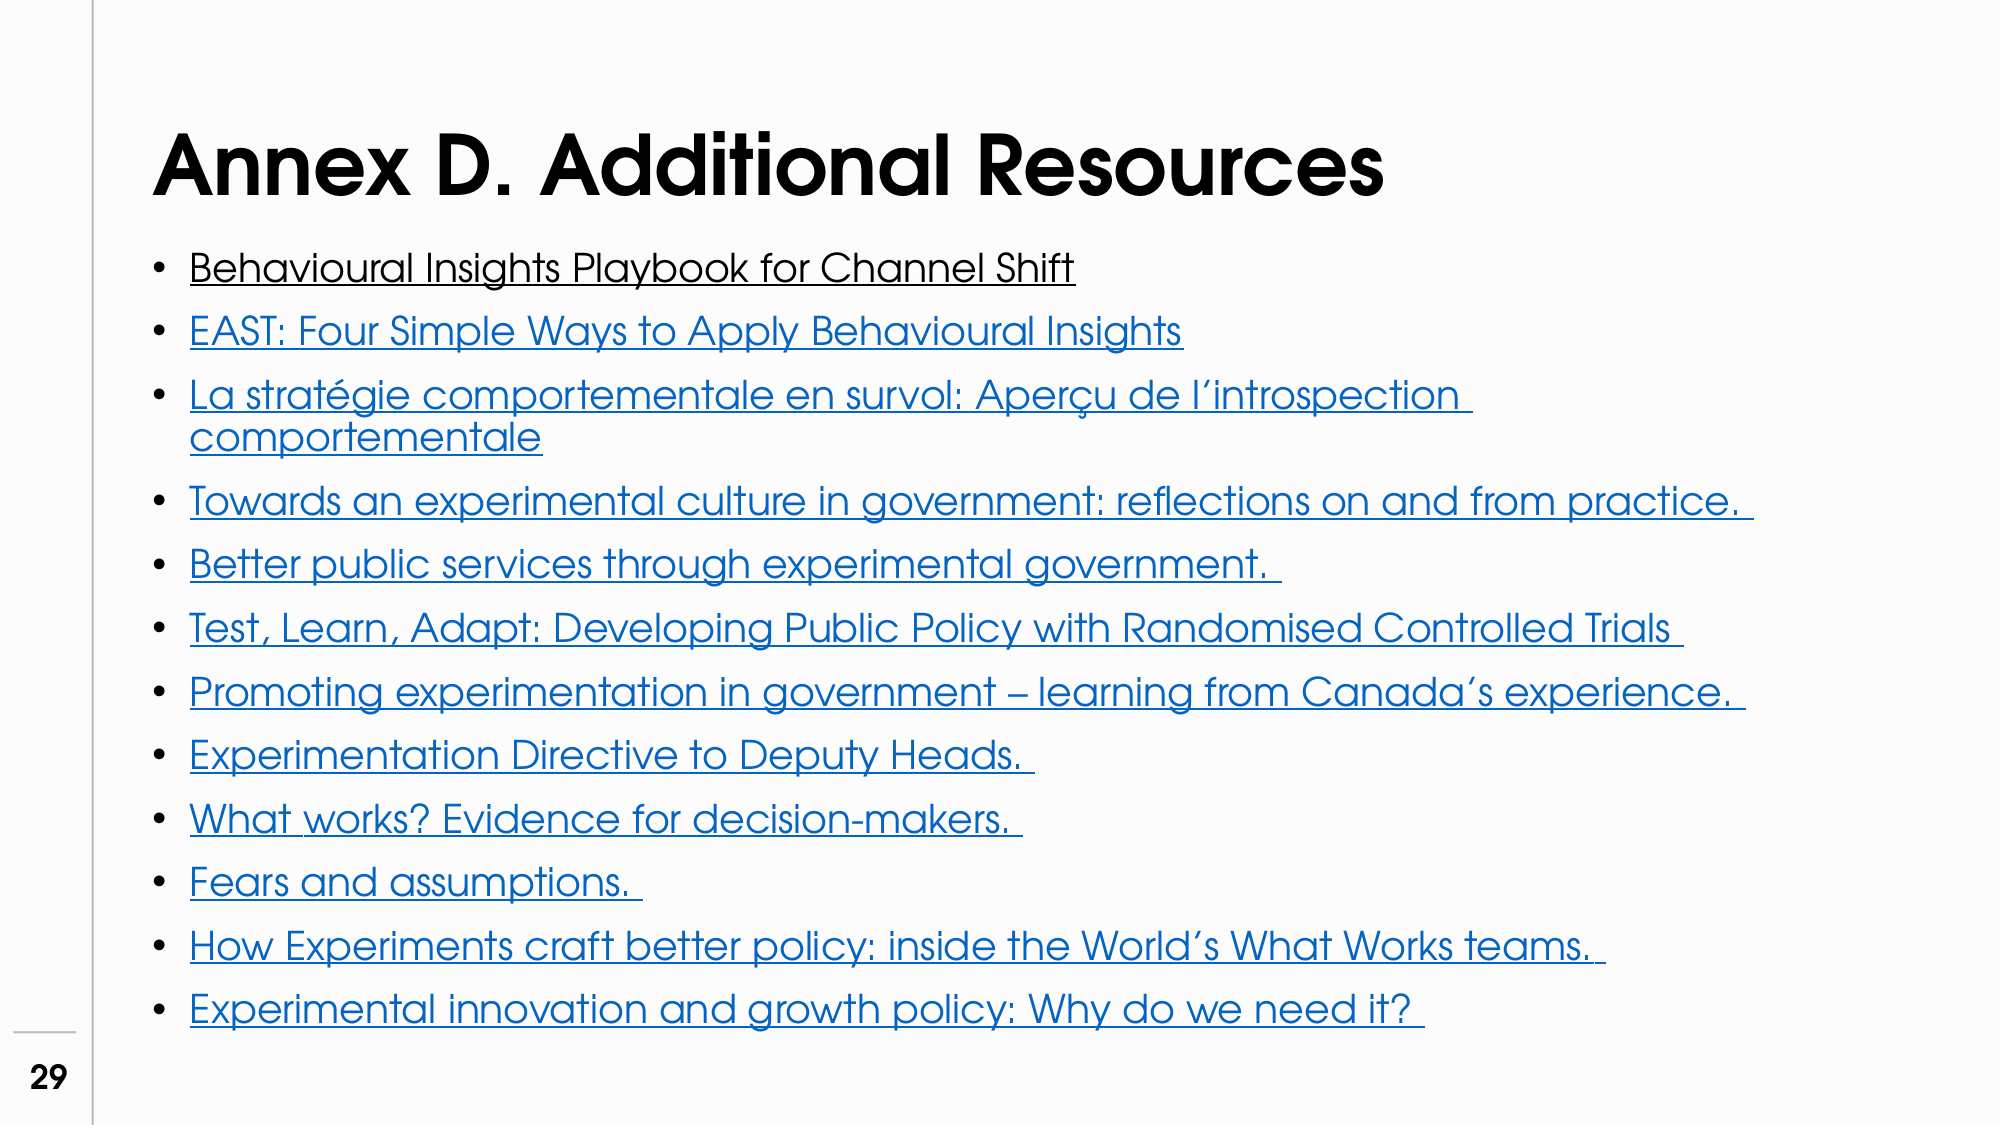

# Annex D. Additional Resources
Behavioural Insights Playbook for Channel Shift
EAST: Four Simple Ways to Apply Behavioural Insights
La stratégie comportementale en survol: Aperçu de l’introspection comportementale
Towards an experimental culture in government: reflections on and from practice.
Better public services through experimental government.
Test, Learn, Adapt: Developing Public Policy with Randomised Controlled Trials
Promoting experimentation in government – learning from Canada’s experience.
Experimentation Directive to Deputy Heads.
What works? Evidence for decision-makers.
Fears and assumptions.
How Experiments craft better policy: inside the World’s What Works teams.
Experimental innovation and growth policy: Why do we need it?